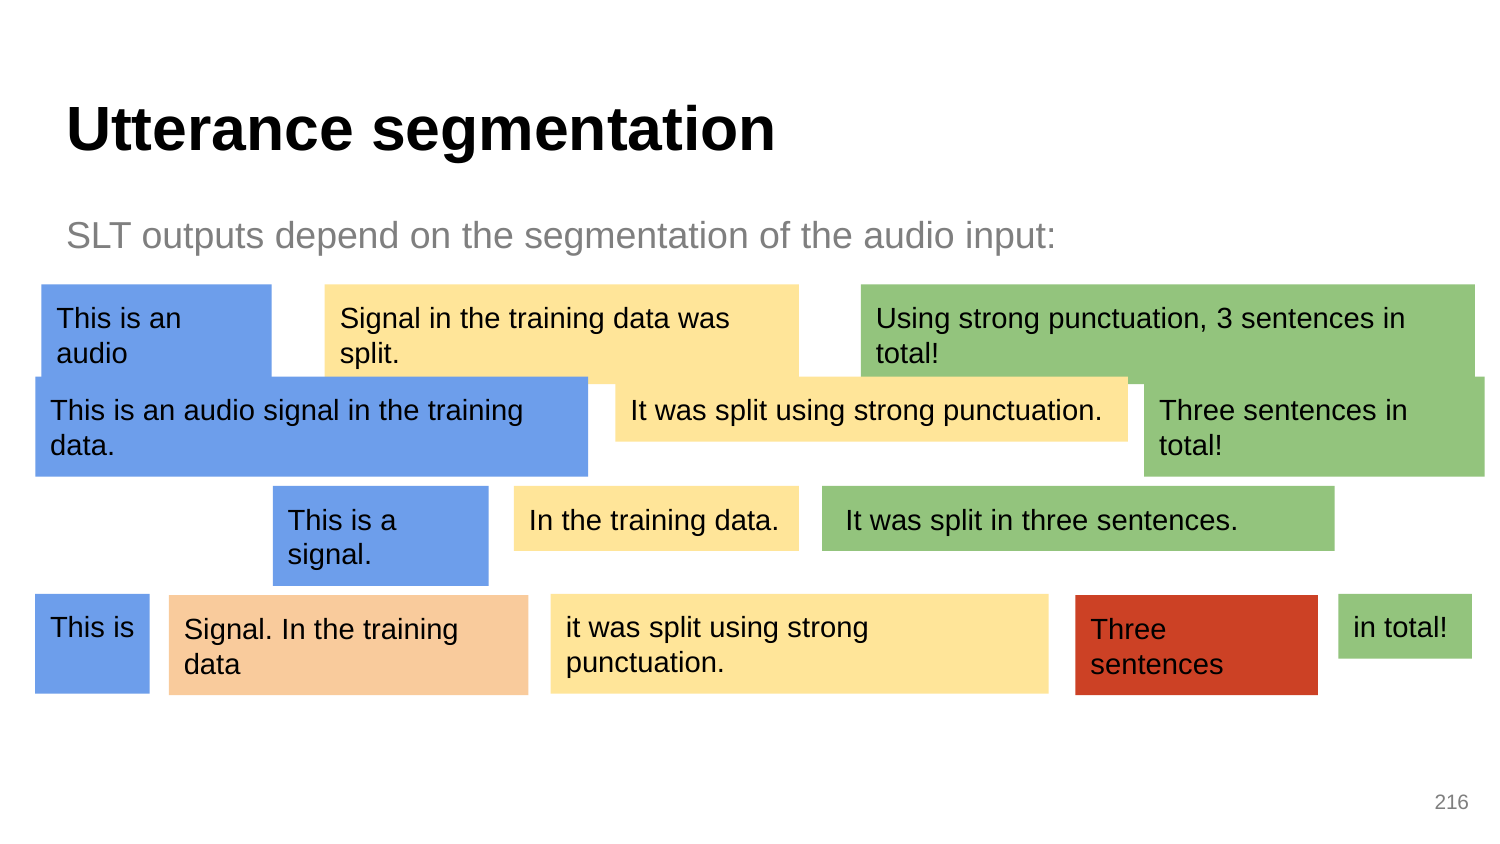

# Utterance segmentation
SLT outputs depend on the segmentation of the audio input:

This is an audio
Signal in the training data was split.
Using strong punctuation, 3 sentences in total!
Three sentences in total!
This is an audio signal in the training data.
It was split using strong punctuation.
This is a signal.
In the training data.
 It was split in three sentences.
This is
it was split using strong punctuation.
in total!
Signal. In the training data
Three sentences
216